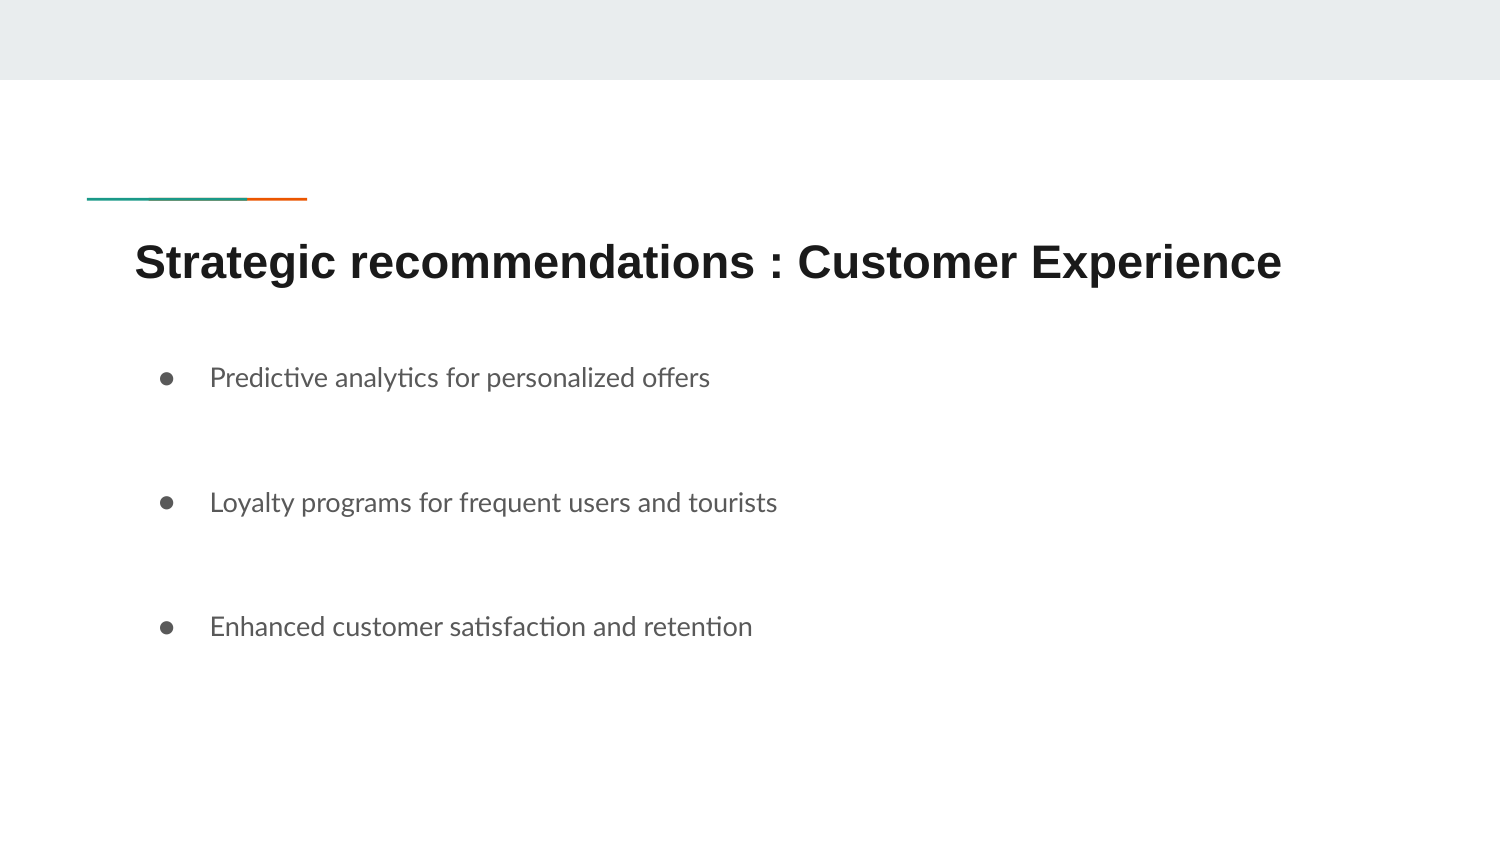

# Strategic recommendations : Customer Experience

Predictive analytics for personalized offers

Loyalty programs for frequent users and tourists

Enhanced customer satisfaction and retention